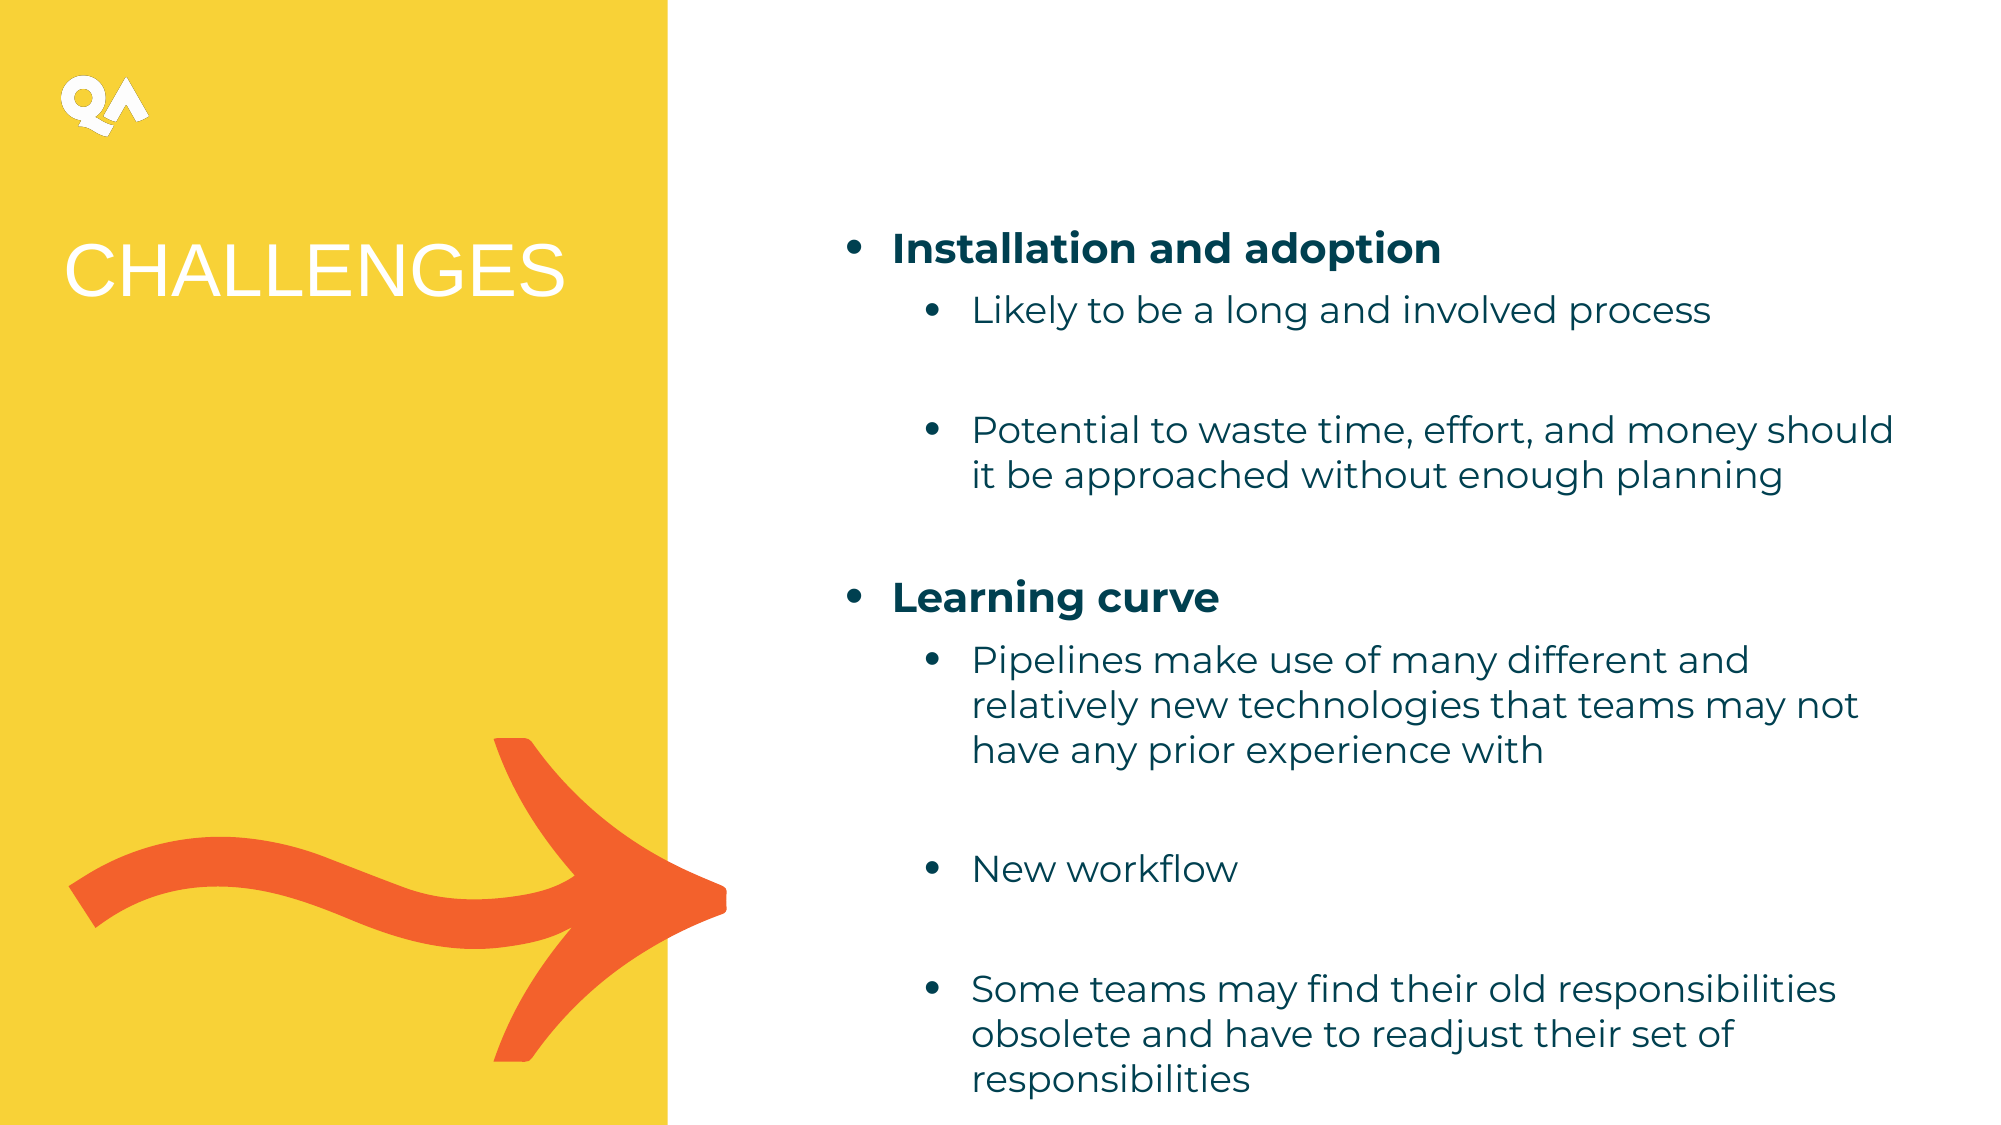

Challenges
Installation and adoption

Likely to be a long and involved process

Potential to waste time, effort, and money should
it be approached without enough planning

Learning curve

Pipelines make use of many different and
relatively new technologies that teams may not have any prior experience with

New workflow

Some teams may find their old responsibilities obsolete and have to readjust their set of responsibilities